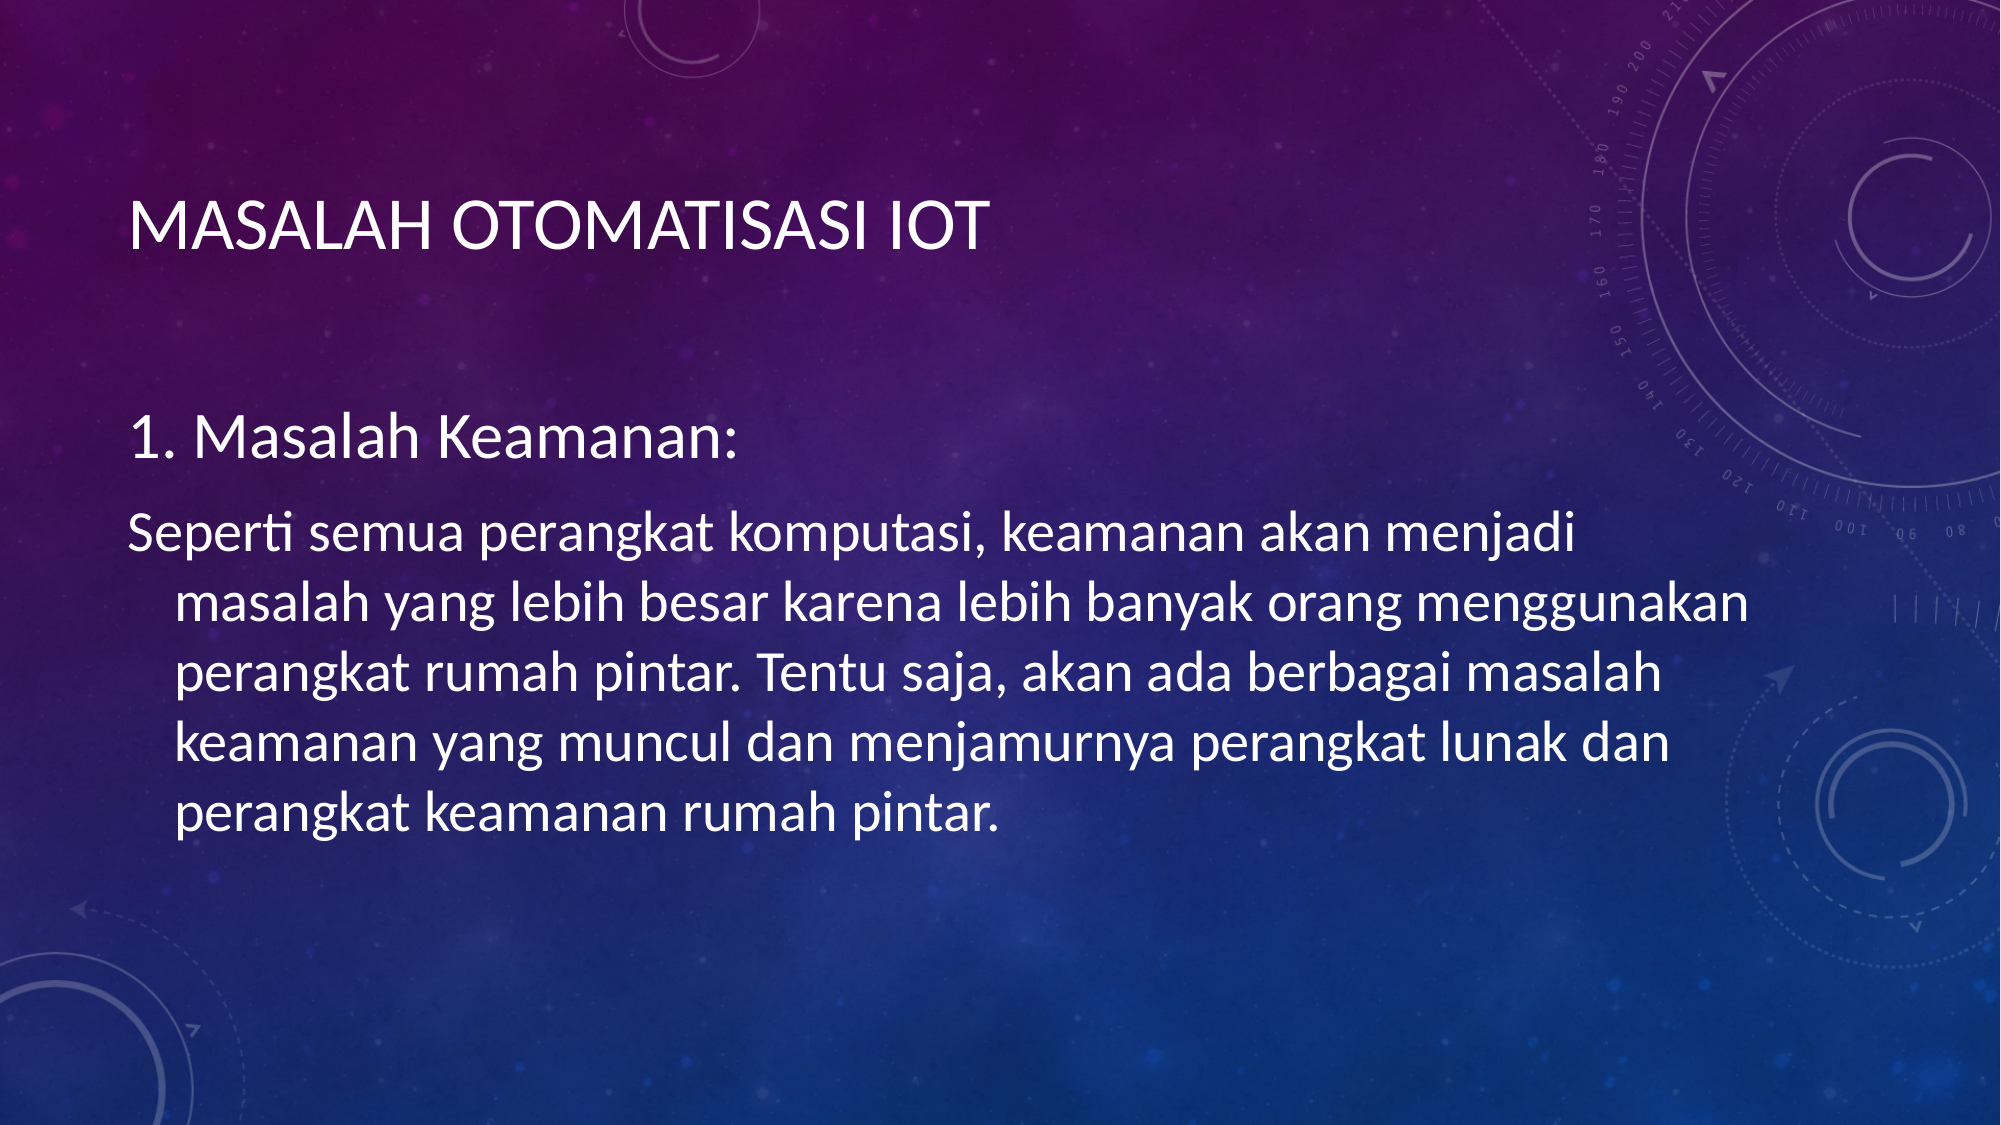

# Masalah otomatisasi iot
1. Masalah Keamanan:
Seperti semua perangkat komputasi, keamanan akan menjadi masalah yang lebih besar karena lebih banyak orang menggunakan perangkat rumah pintar. Tentu saja, akan ada berbagai masalah keamanan yang muncul dan menjamurnya perangkat lunak dan perangkat keamanan rumah pintar.